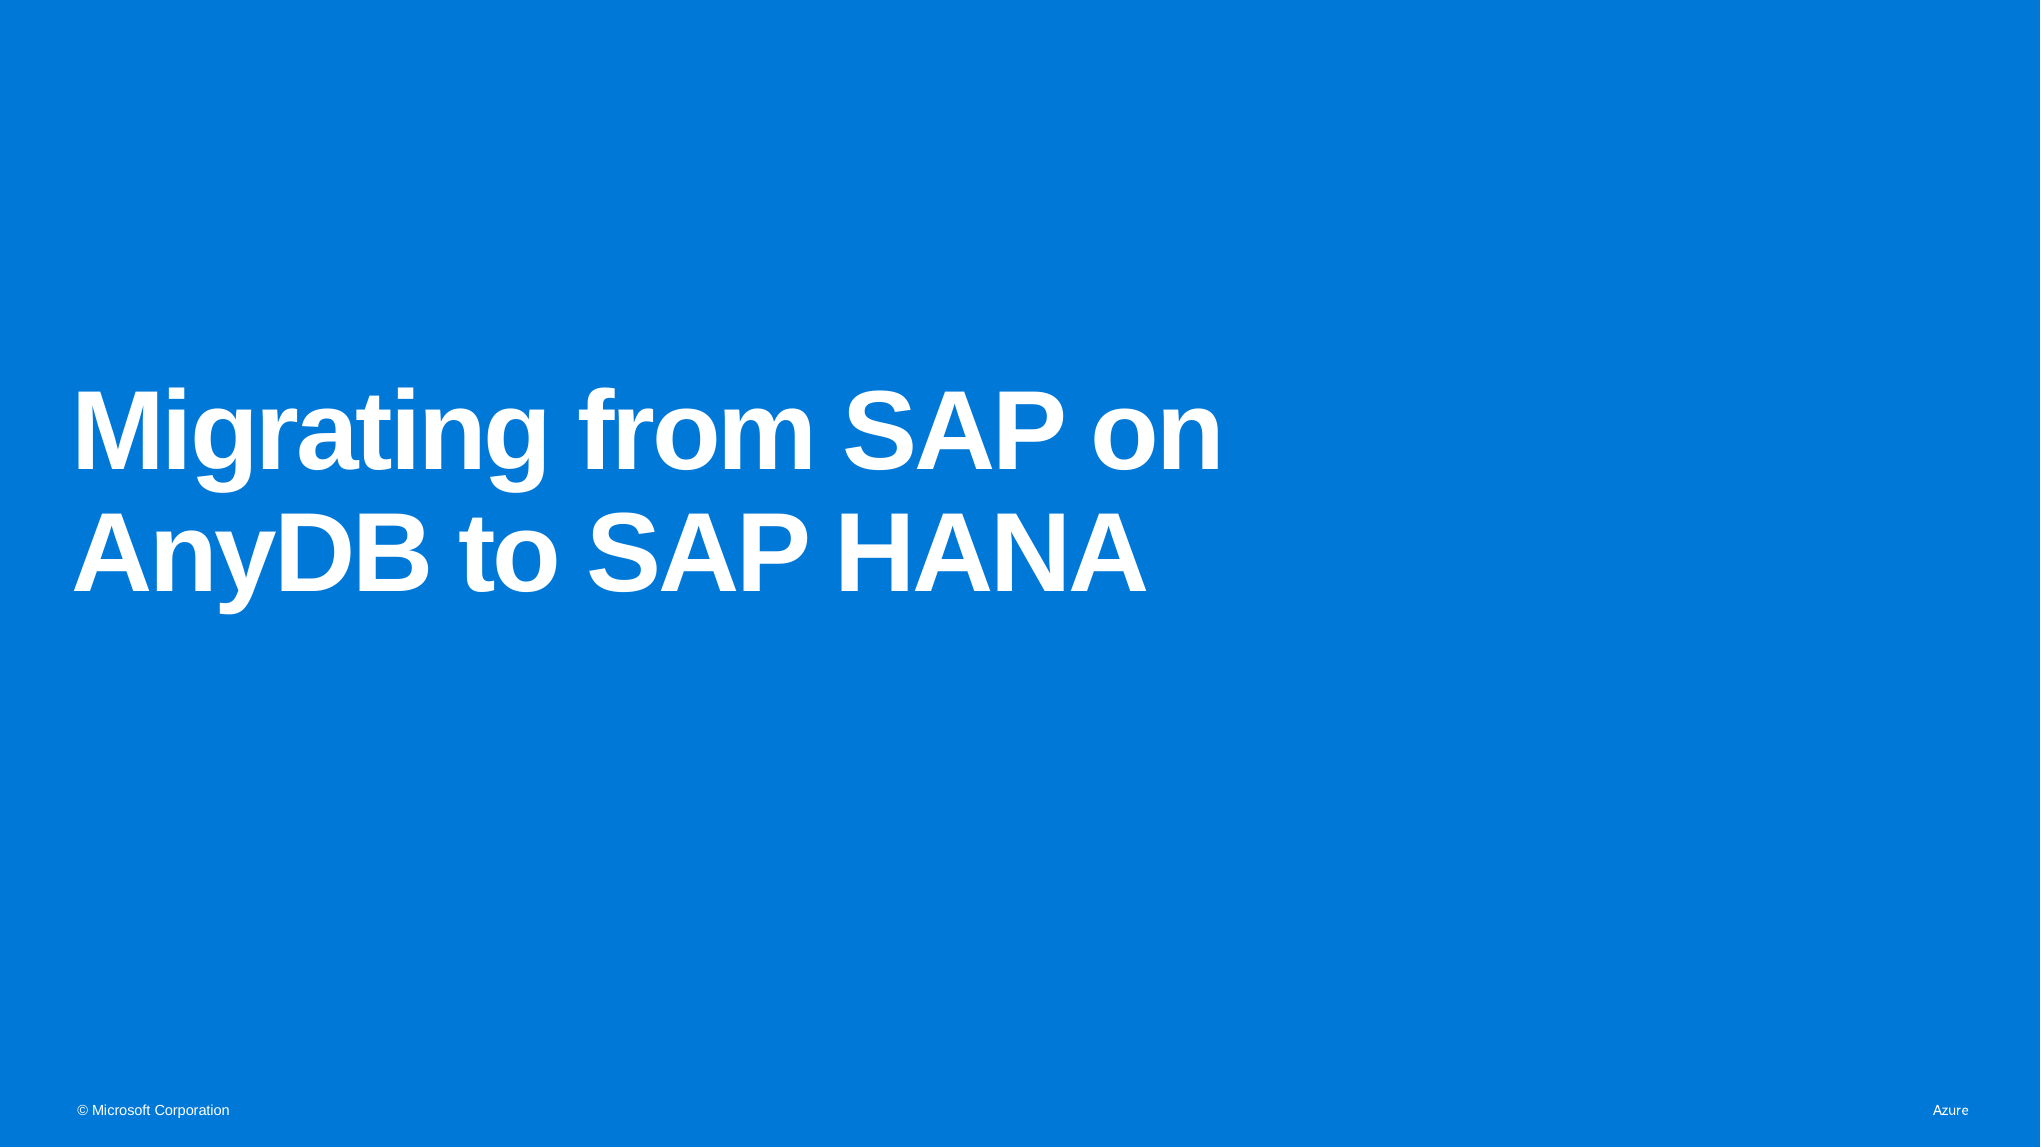

# Migrating from SAP on AnyDB to SAP HANA